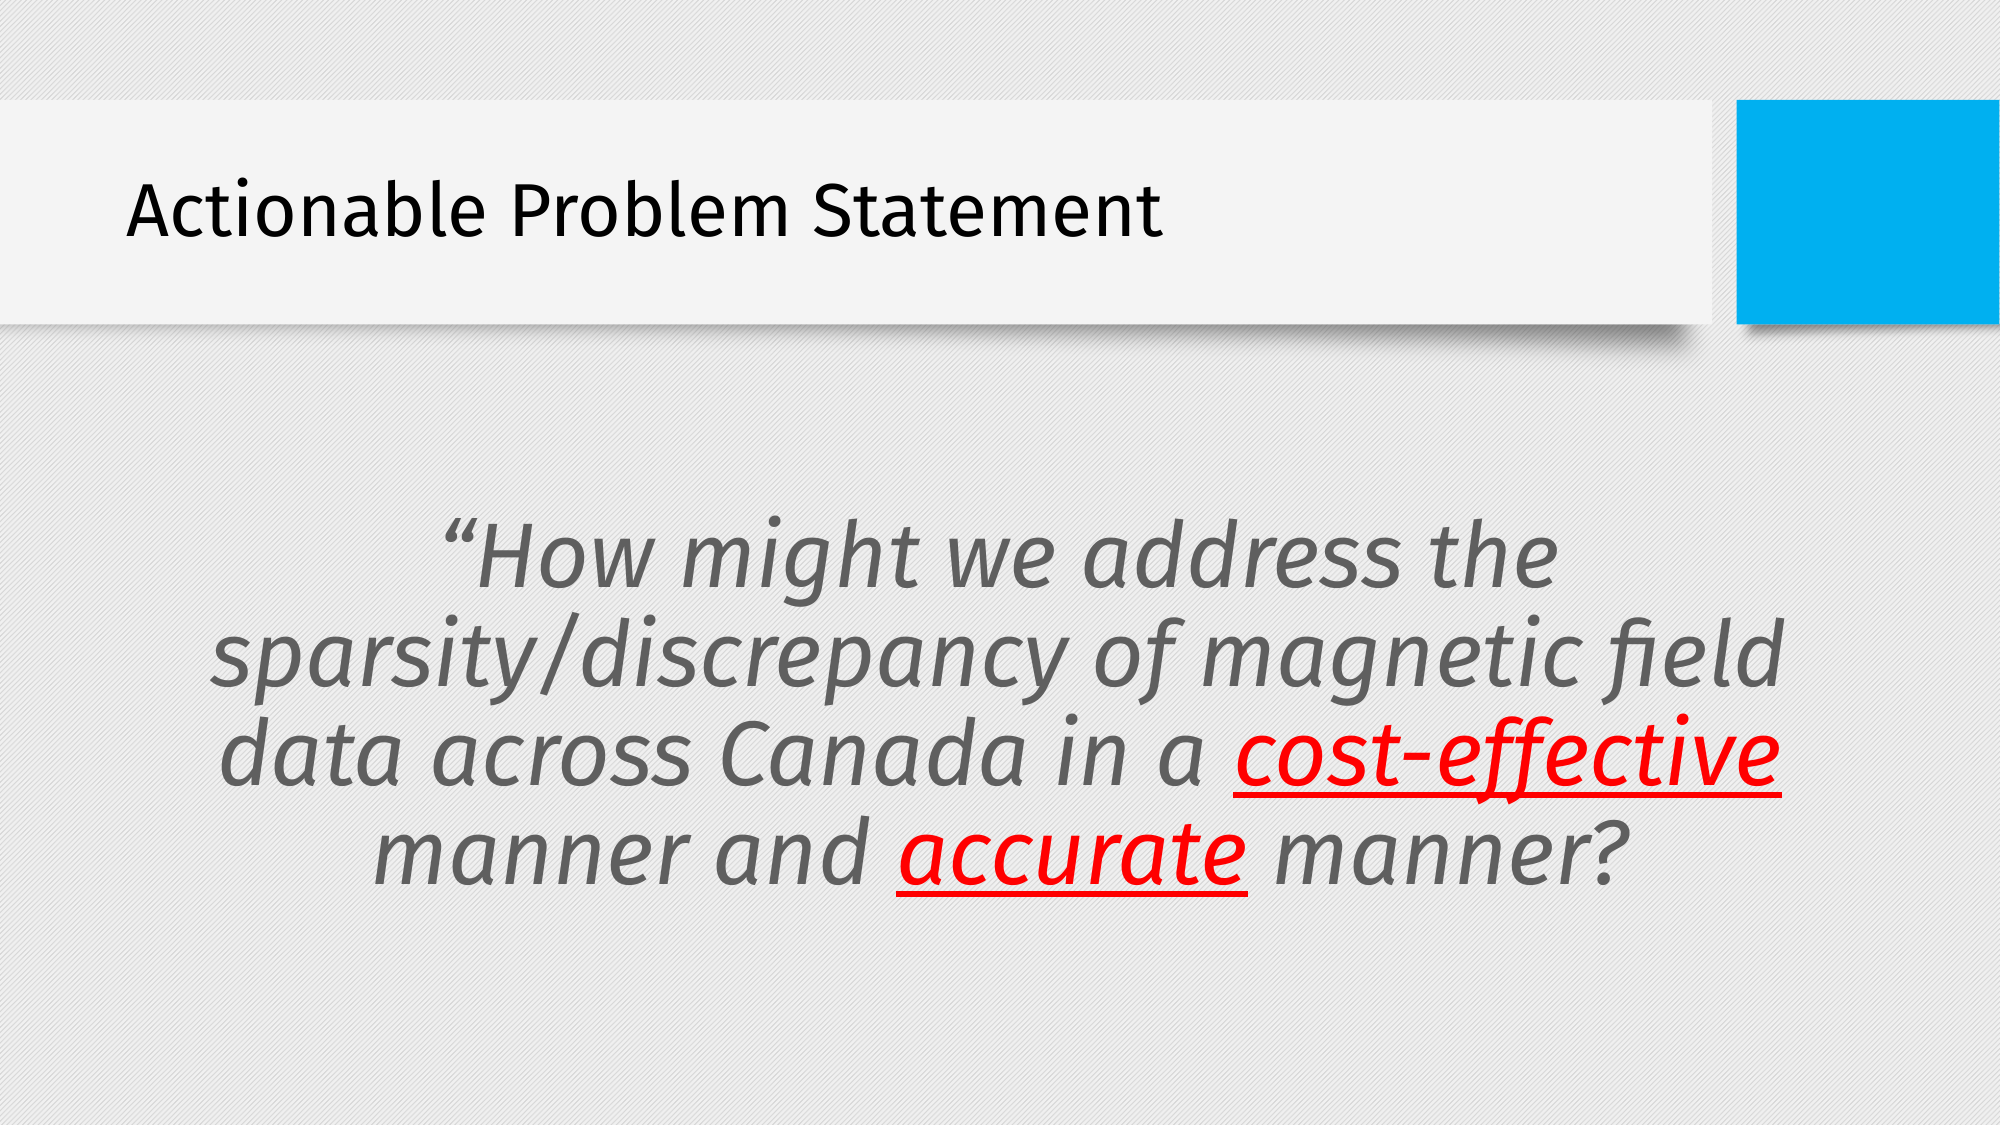

# Actionable Problem Statement
“How might we address the sparsity/discrepancy of magnetic field data across Canada in a cost-effective manner and accurate manner?